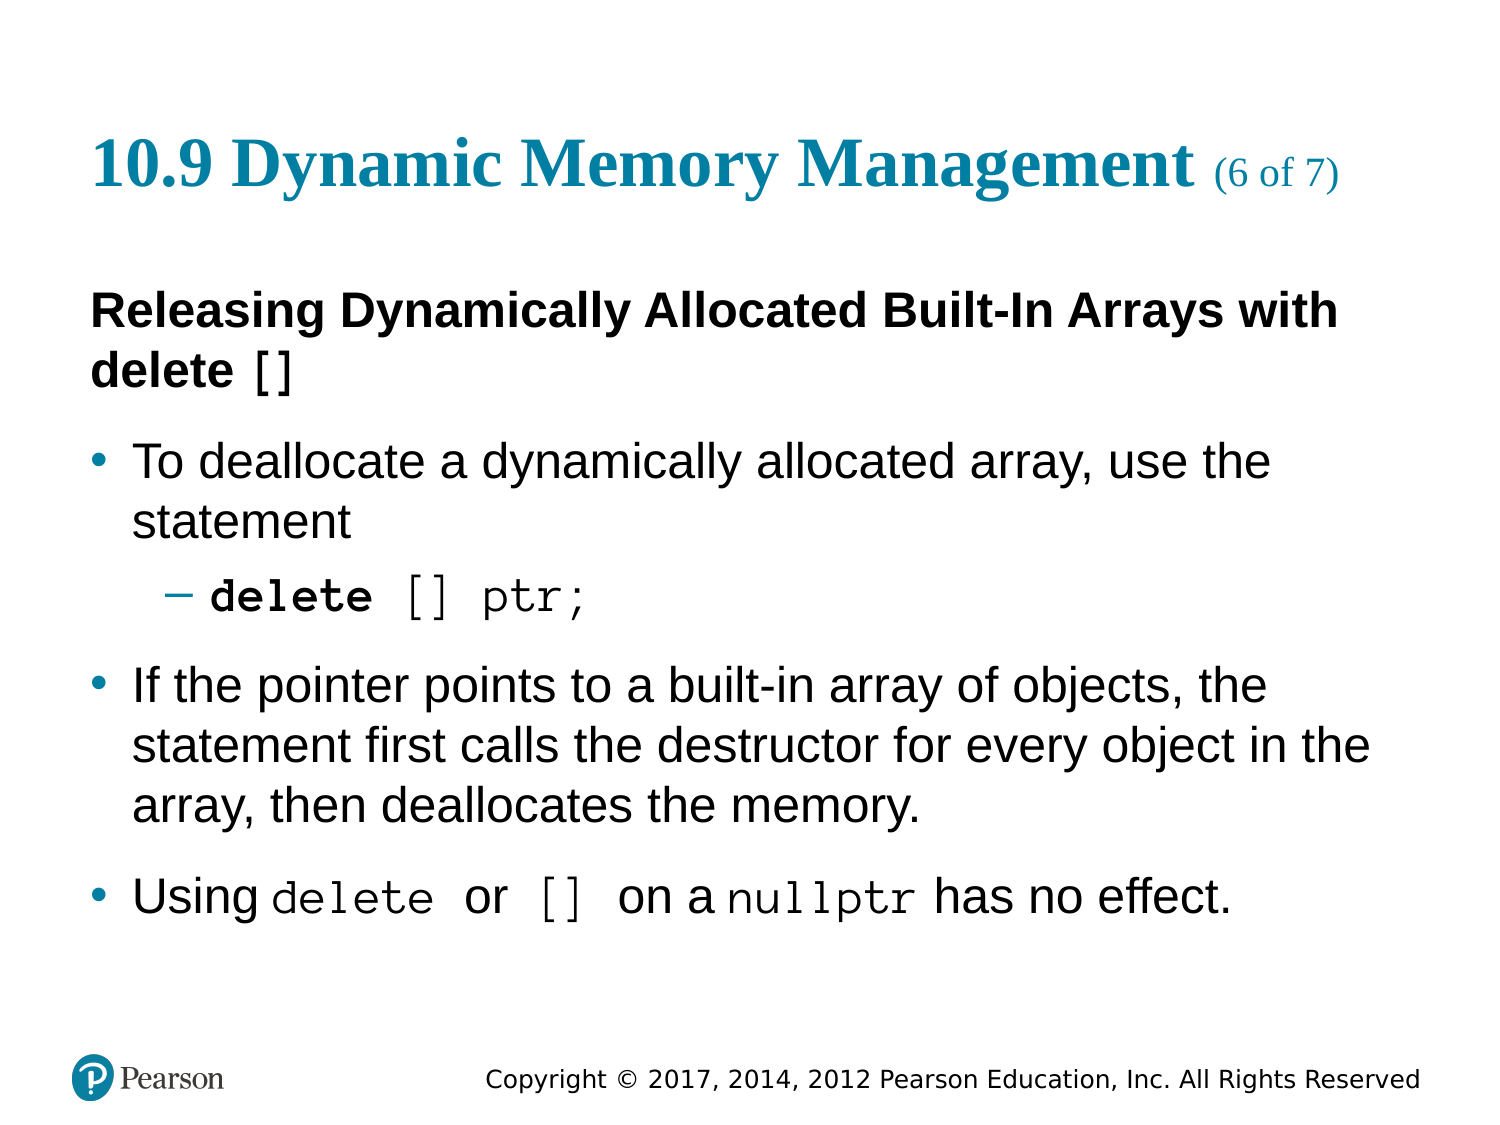

# 10.9 Dynamic Memory Management (6 of 7)
Releasing Dynamically Allocated Built-In Arrays with delete []
To deallocate a dynamically allocated array, use the statement
delete [] ptr;
If the pointer points to a built-in array of objects, the statement first calls the destructor for every object in the array, then deallocates the memory.
Using delete or [] on a nullptr has no effect.